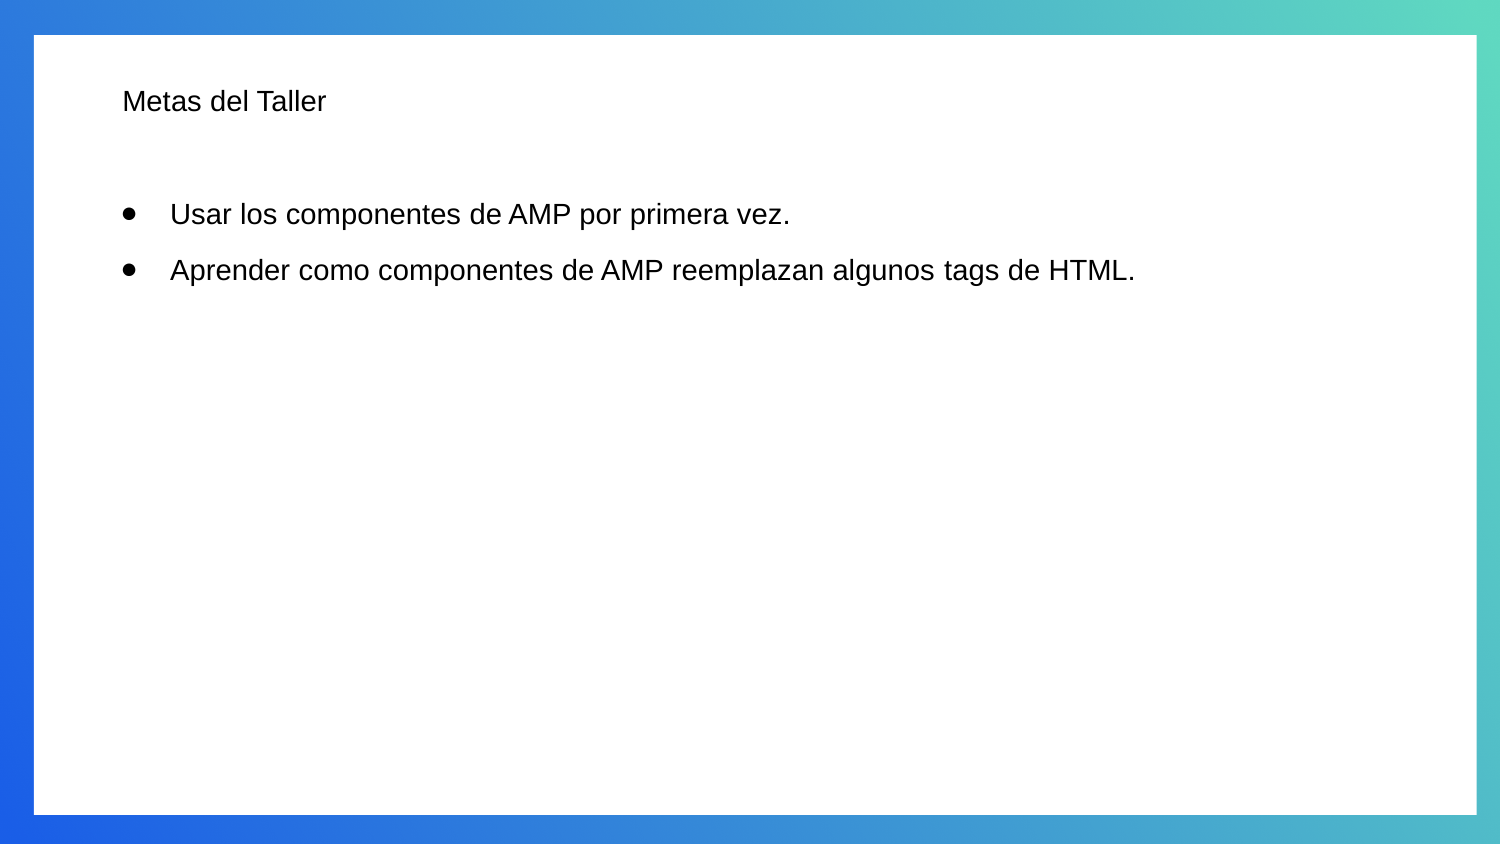

# Metas del Taller
Usar los componentes de AMP por primera vez.
Aprender como componentes de AMP reemplazan algunos tags de HTML.